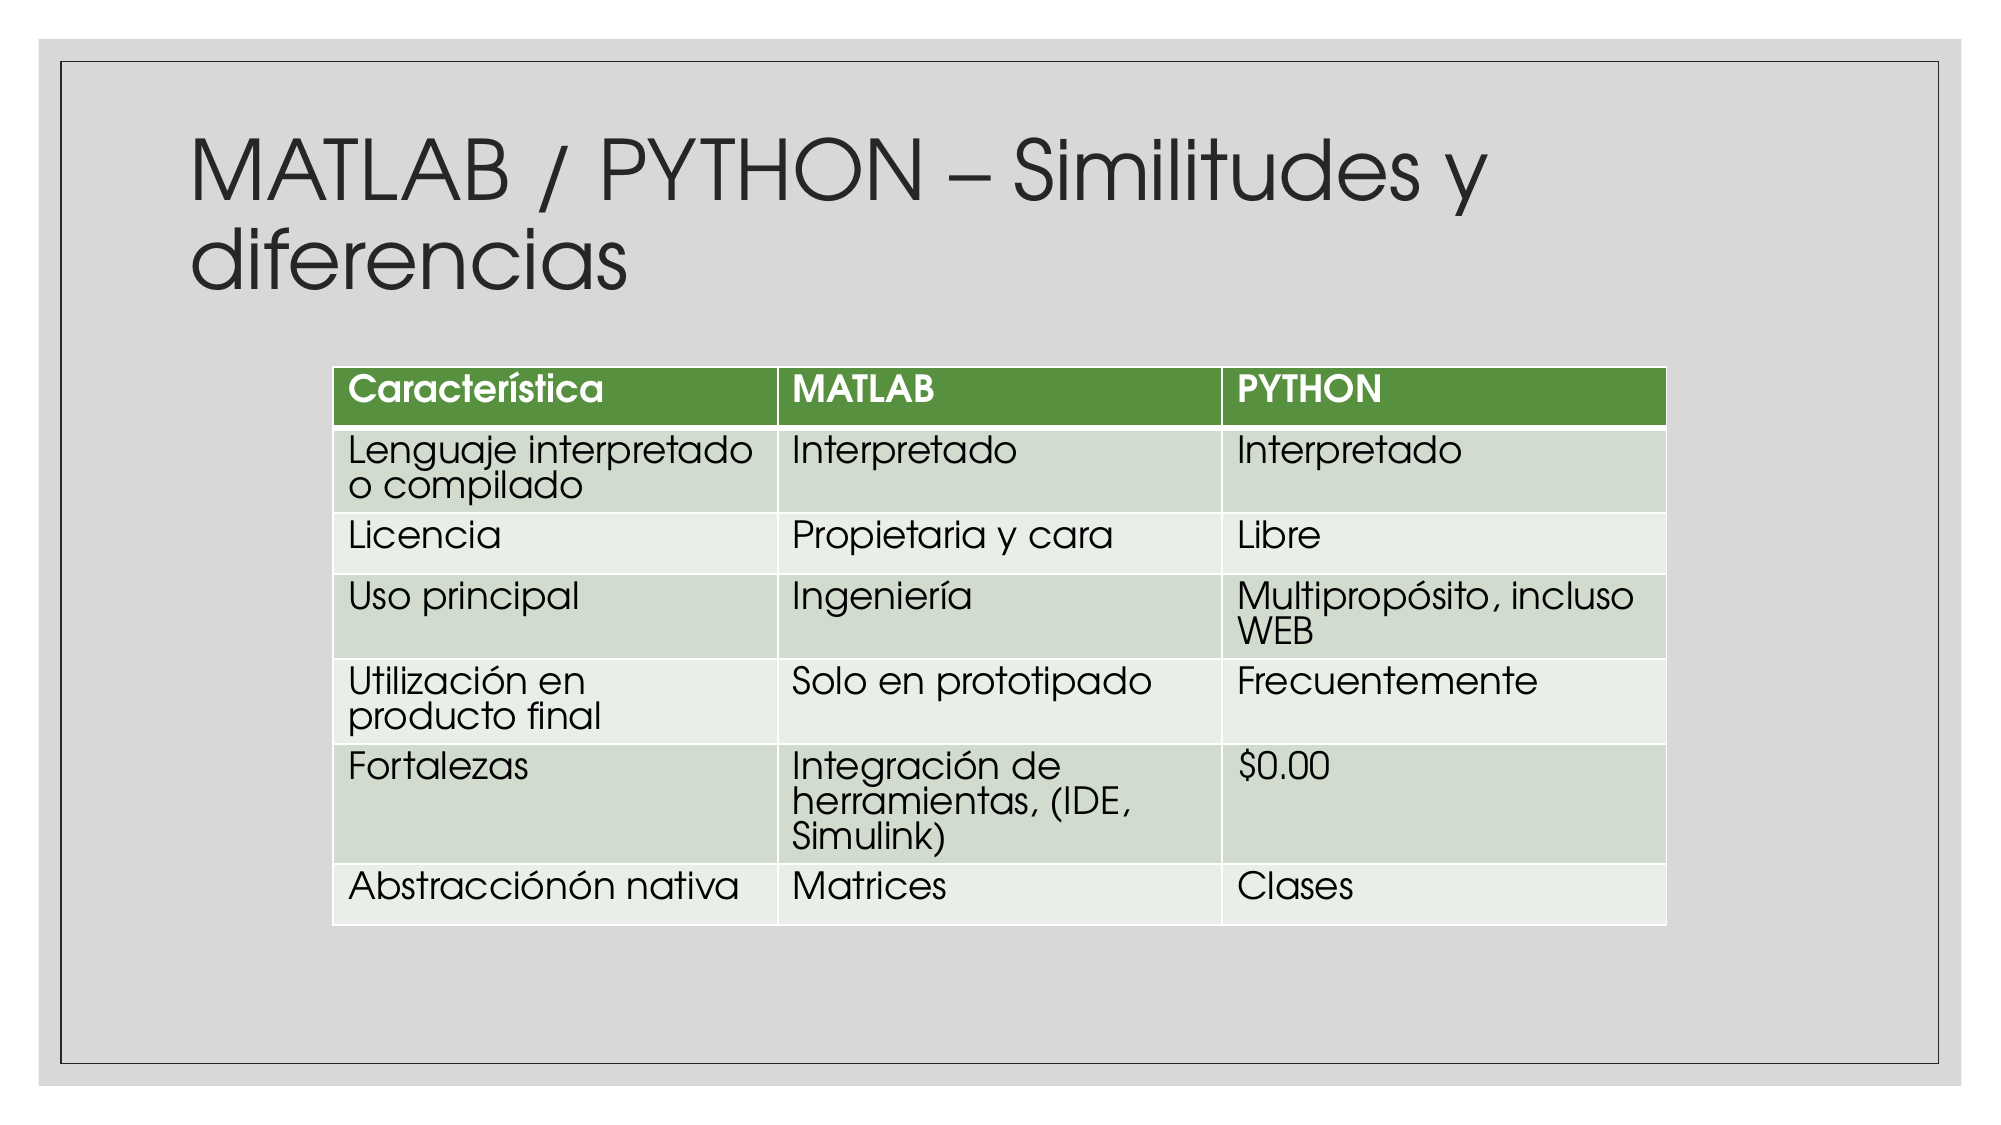

# MATLAB / PYTHON – Similitudes y diferencias
| Característica | MATLAB | PYTHON |
| --- | --- | --- |
| Lenguaje interpretado o compilado | Interpretado | Interpretado |
| Licencia | Propietaria y cara | Libre |
| Uso principal | Ingeniería | Multipropósito, incluso WEB |
| Utilización en producto final | Solo en prototipado | Frecuentemente |
| Fortalezas | Integración de herramientas, (IDE, Simulink) | $0.00 |
| Abstracciónón nativa | Matrices | Clases |